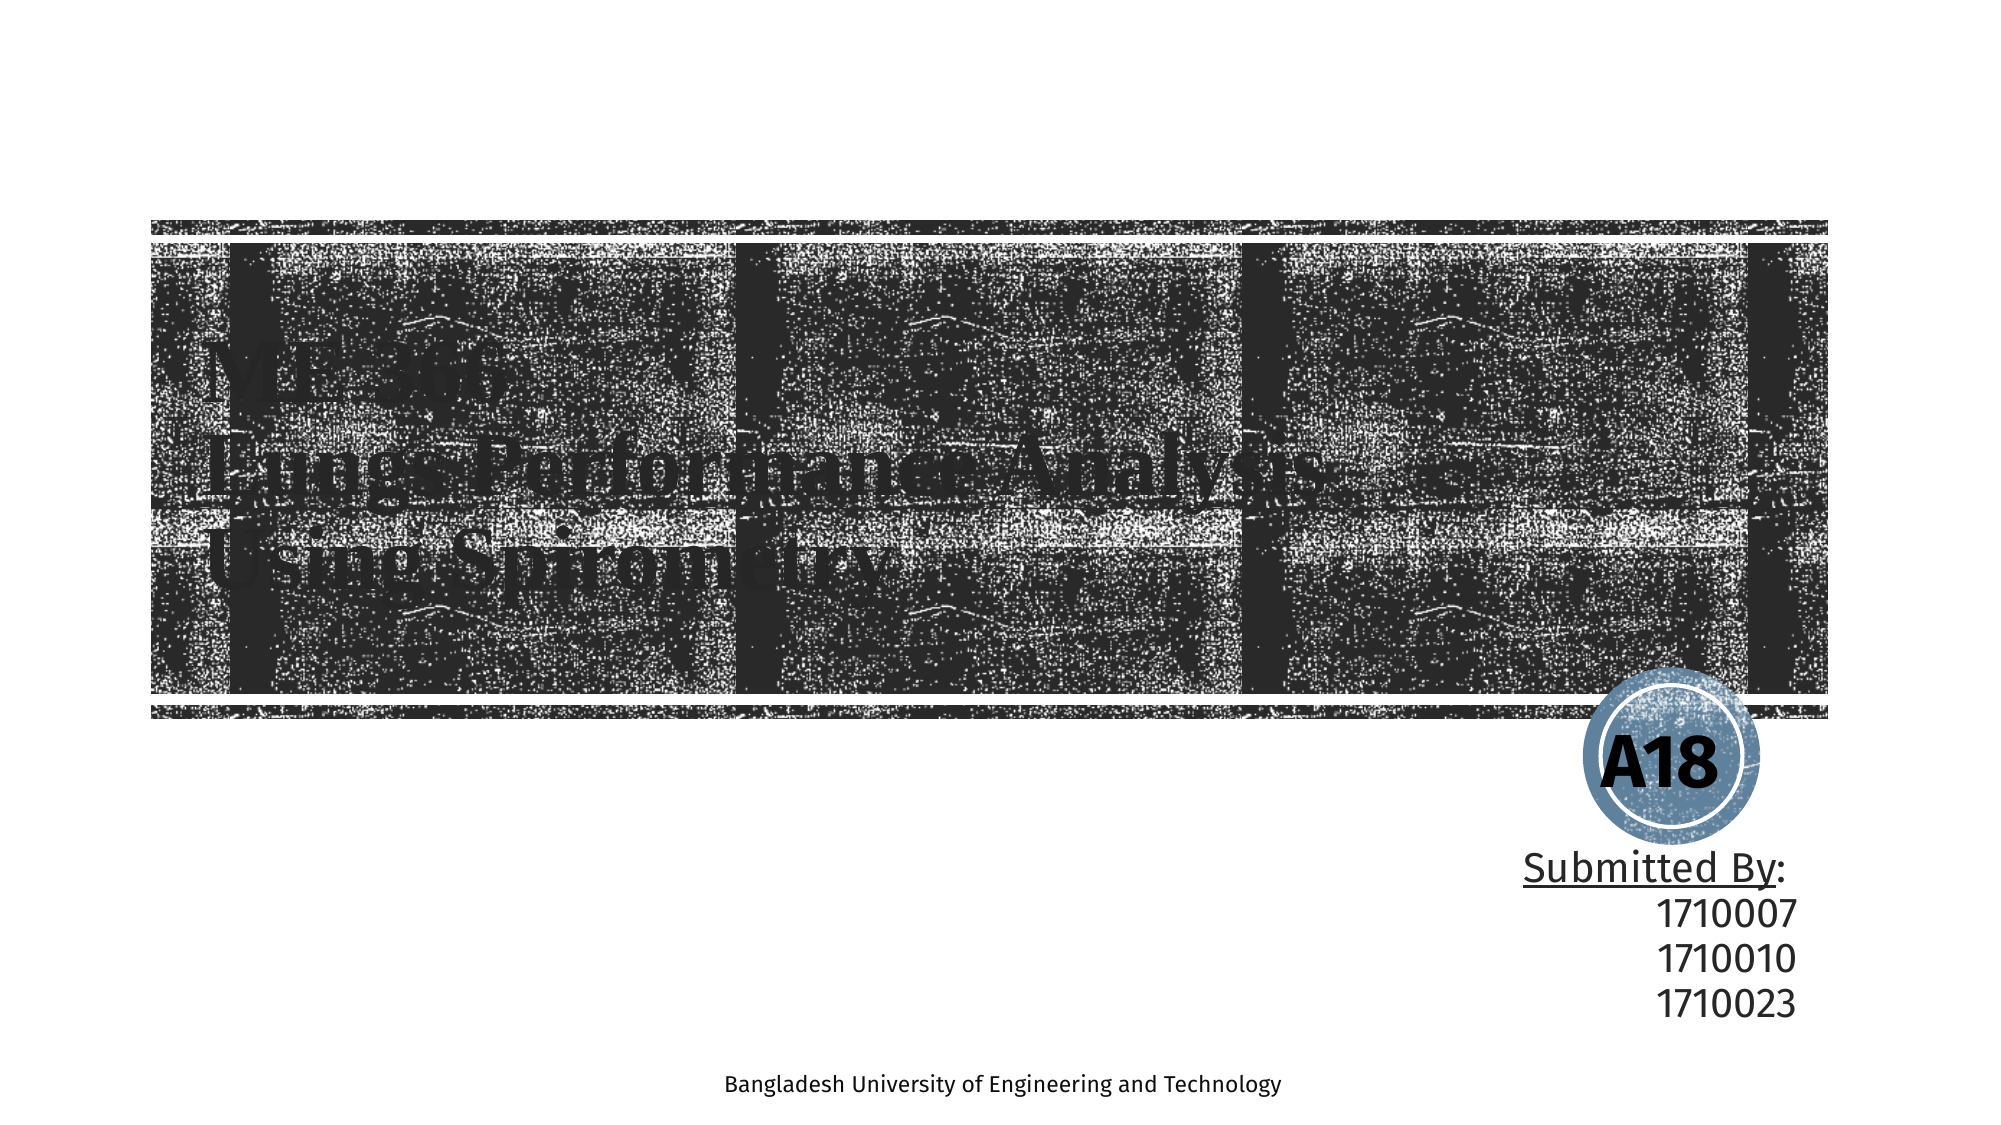

# ME 366 Lungs Performance Analysis Using Spirometry
A18
Submitted By:
1710007
1710010
1710023
Bangladesh University of Engineering and Technology